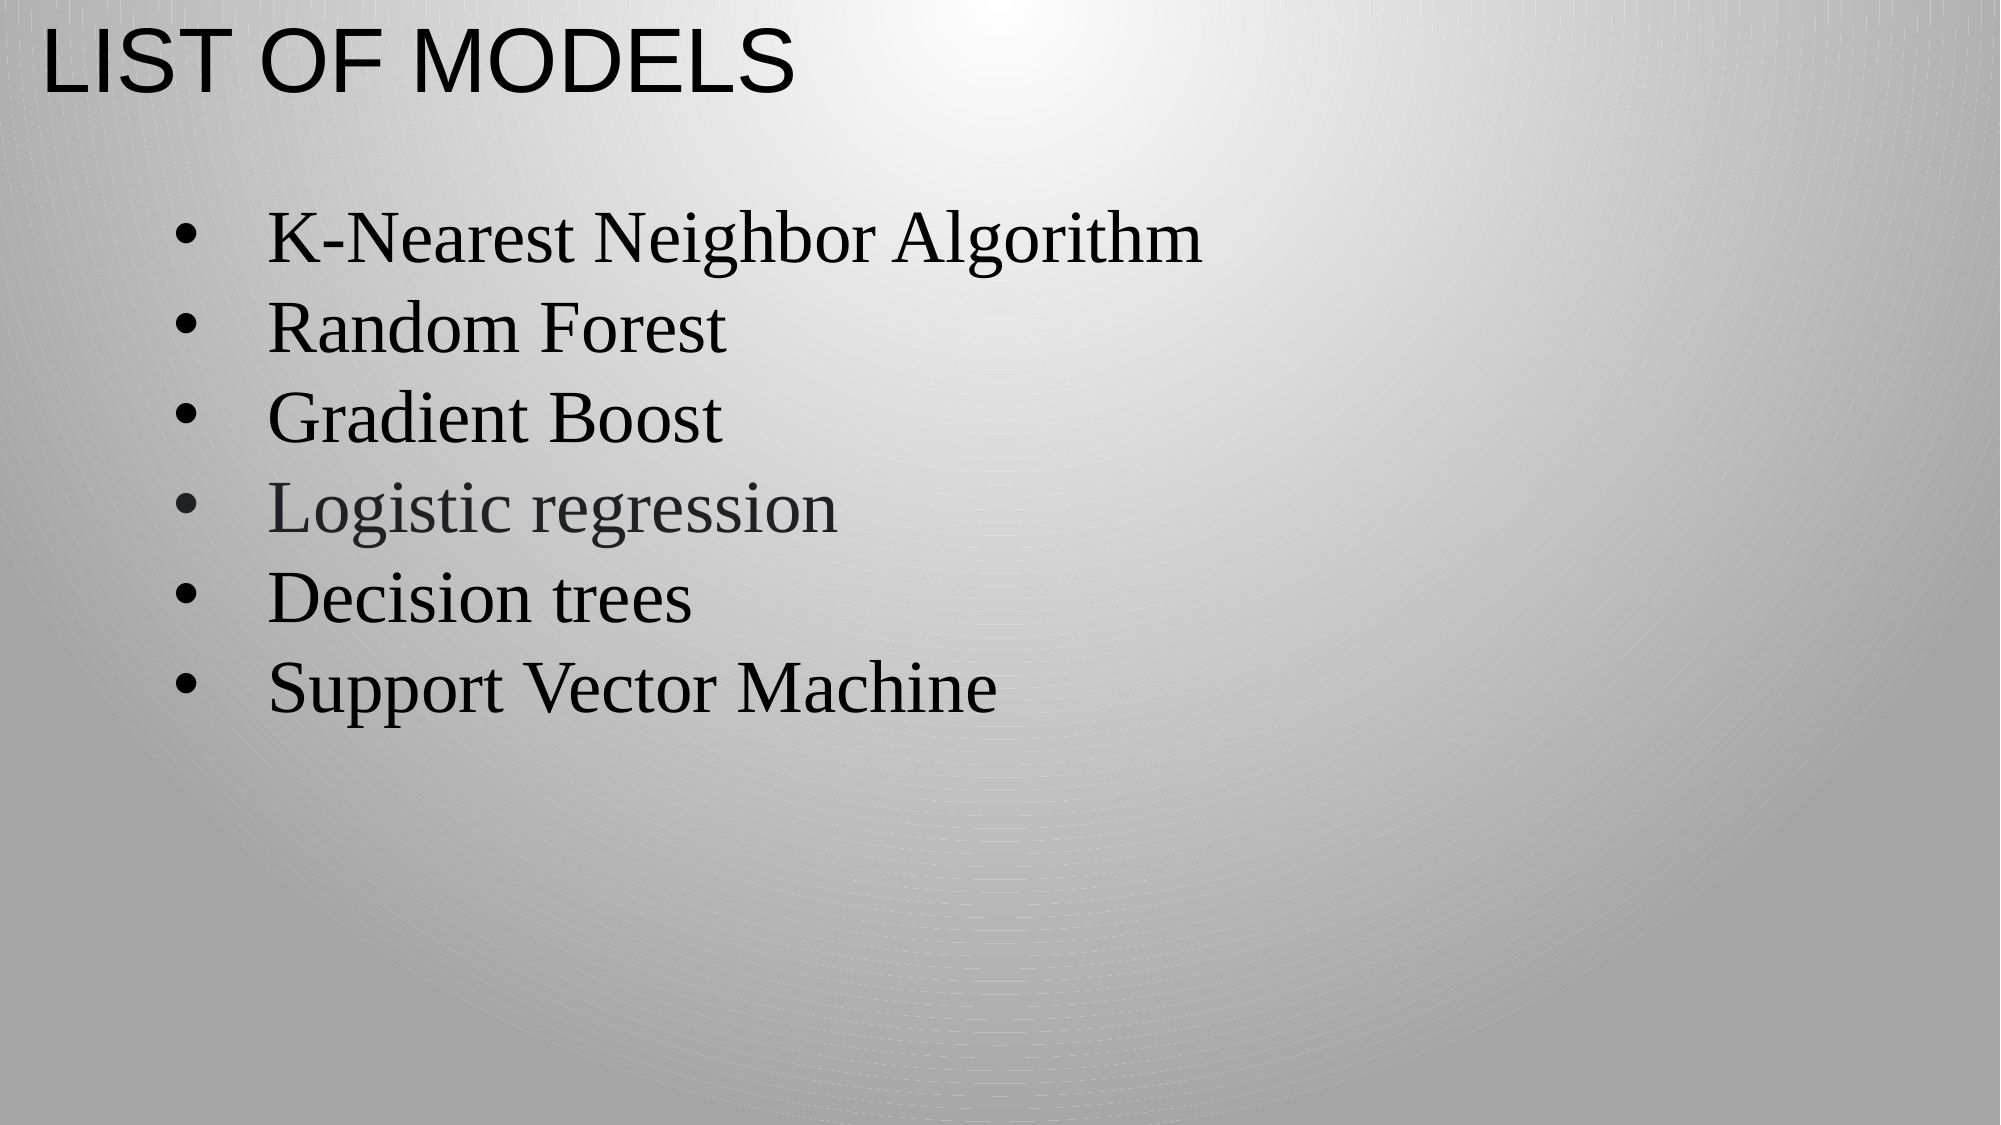

# LIST OF MODELS

K-Nearest Neighbor Algorithm
Random Forest
Gradient Boost
Logistic regression
Decision trees
Support Vector Machine